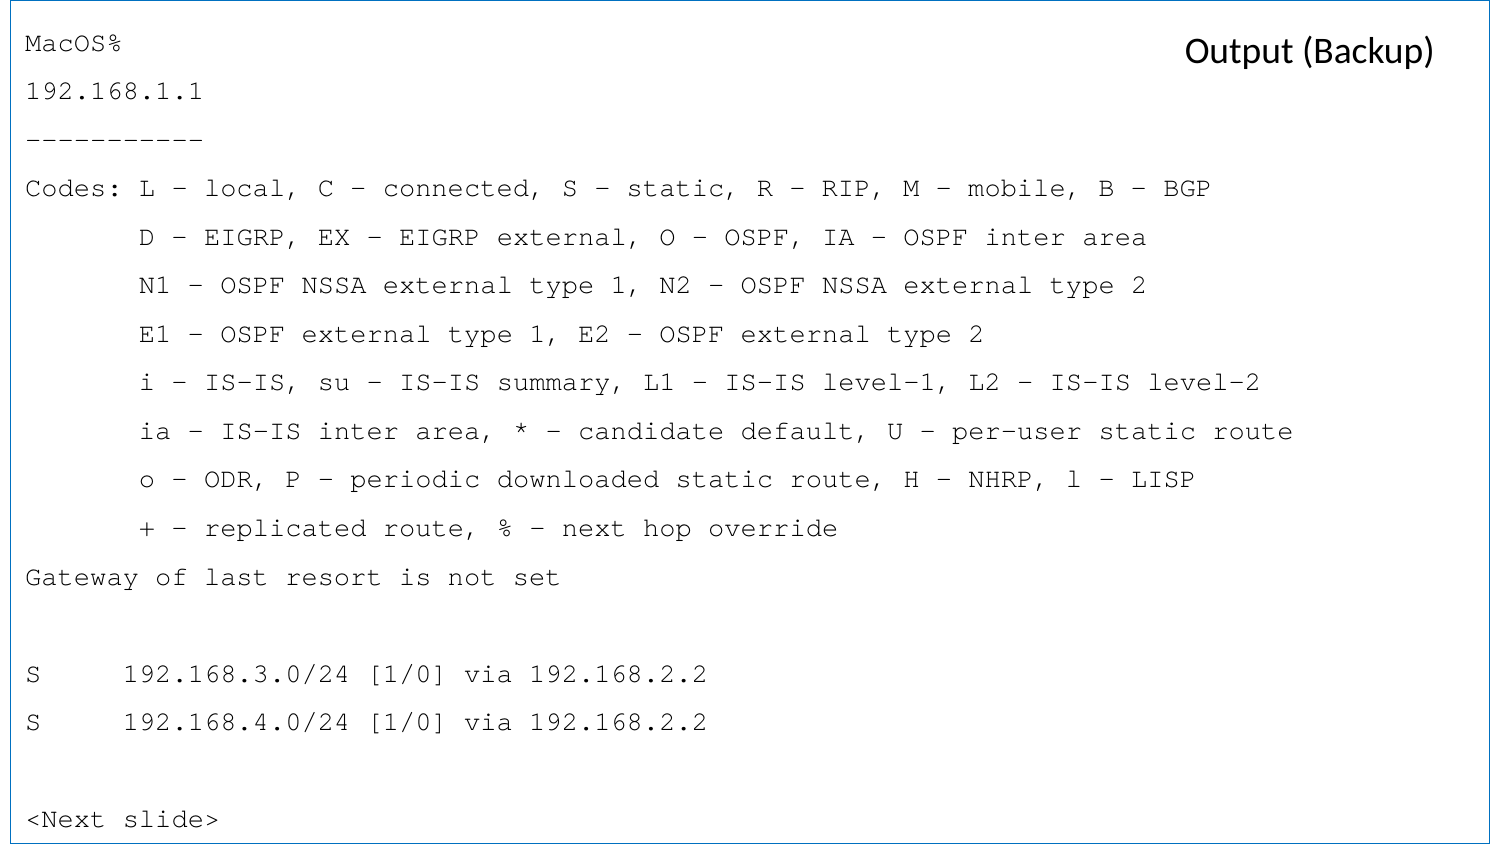

MacOS%
192.168.1.1
-----------
Codes: L - local, C - connected, S - static, R - RIP, M - mobile, B - BGP
       D - EIGRP, EX - EIGRP external, O - OSPF, IA - OSPF inter area
       N1 - OSPF NSSA external type 1, N2 - OSPF NSSA external type 2
       E1 - OSPF external type 1, E2 - OSPF external type 2
       i - IS-IS, su - IS-IS summary, L1 - IS-IS level-1, L2 - IS-IS level-2
       ia - IS-IS inter area, * - candidate default, U - per-user static route
       o - ODR, P - periodic downloaded static route, H - NHRP, l - LISP
       + - replicated route, % - next hop override
Gateway of last resort is not set

S     192.168.3.0/24 [1/0] via 192.168.2.2
S     192.168.4.0/24 [1/0] via 192.168.2.2

<Next slide>

Output (Backup)